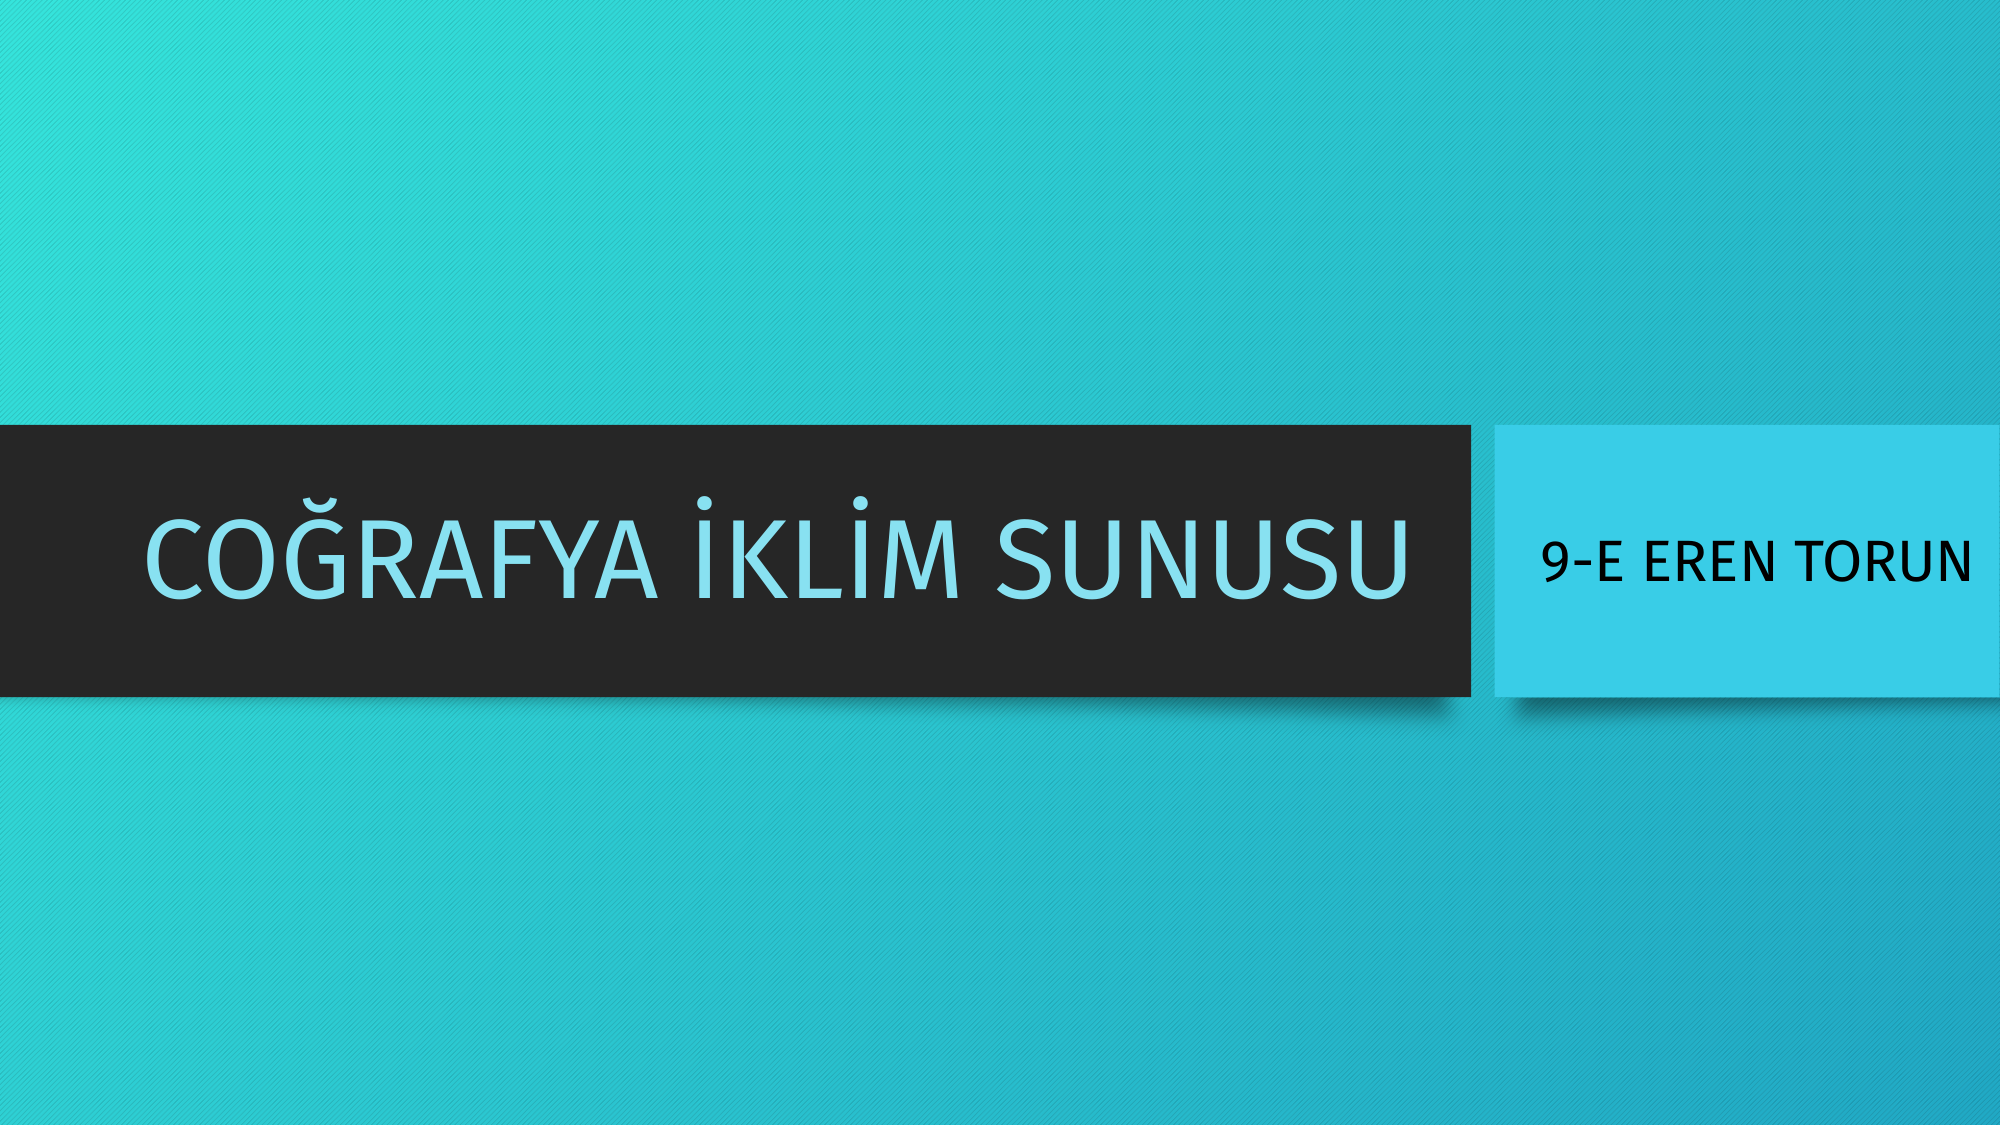

# COĞRAFYA İKLİM SUNUSU
9-E EREN TORUN